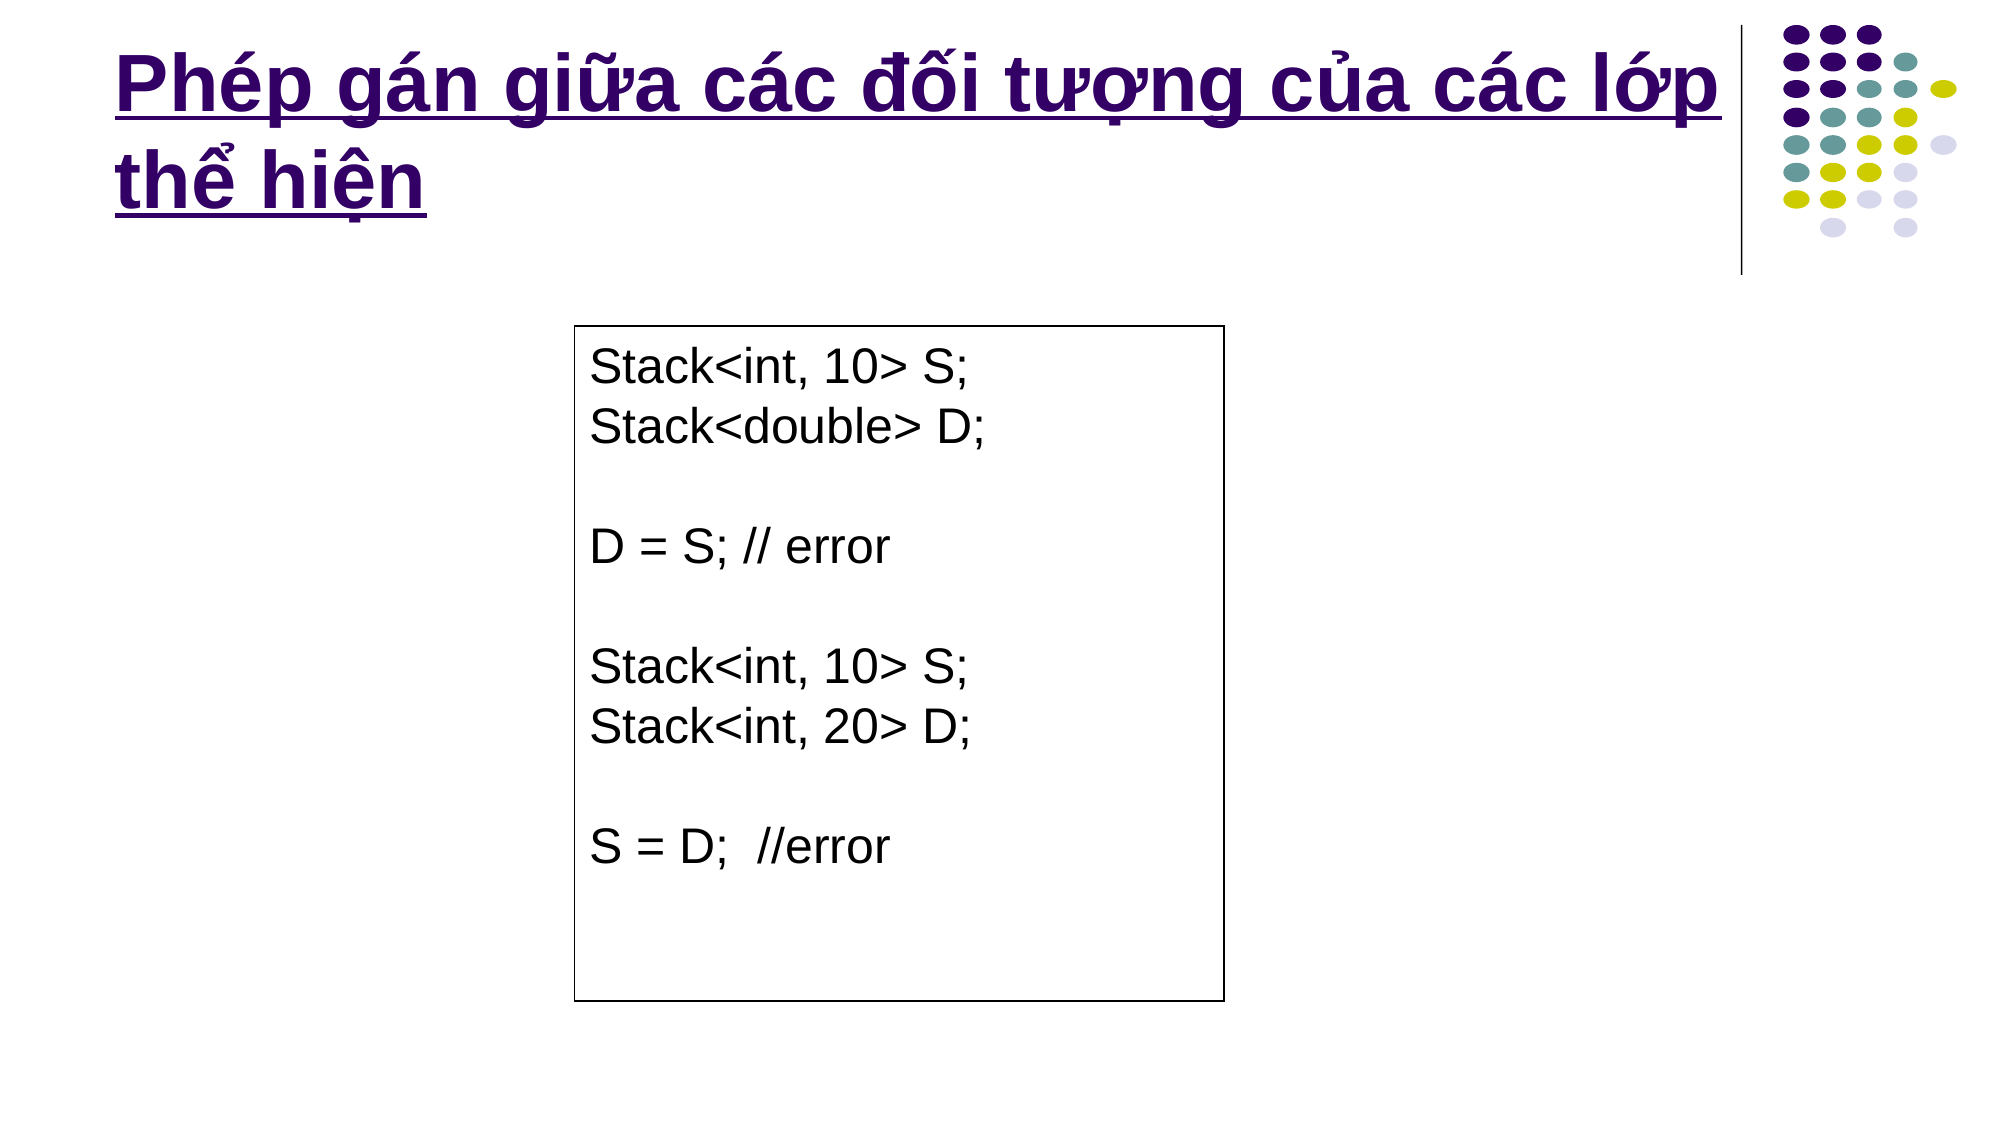

# Phép gán giữa các đối tượng của các lớp thể hiện

Stack<int, 10> S;
Stack<double> D;

D = S; // error

Stack<int, 10> S;
Stack<int, 20> D;

S = D;  //error